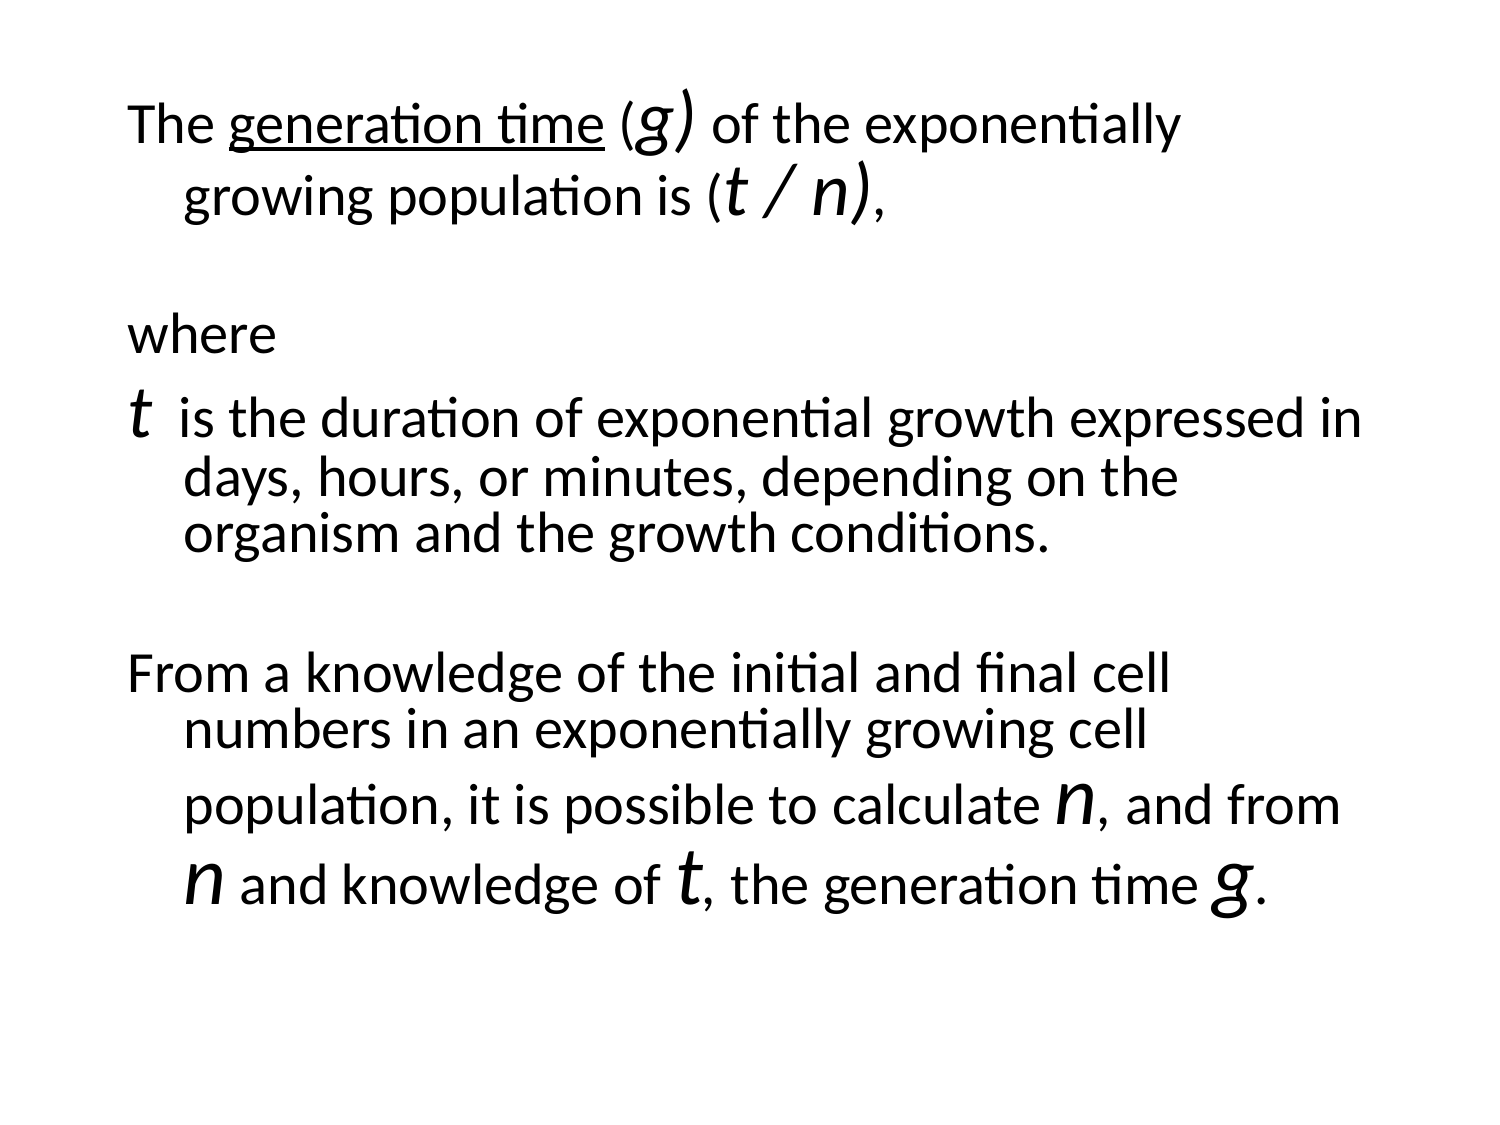

The generation time (g) of the exponentially growing population is (t / n),

where
t  is the duration of exponential growth expressed in days, hours, or minutes, depending on the organism and the growth conditions.

From a knowledge of the initial and final cell numbers in an exponentially growing cell population, it is possible to calculate n, and from n and knowledge of t, the generation time g.